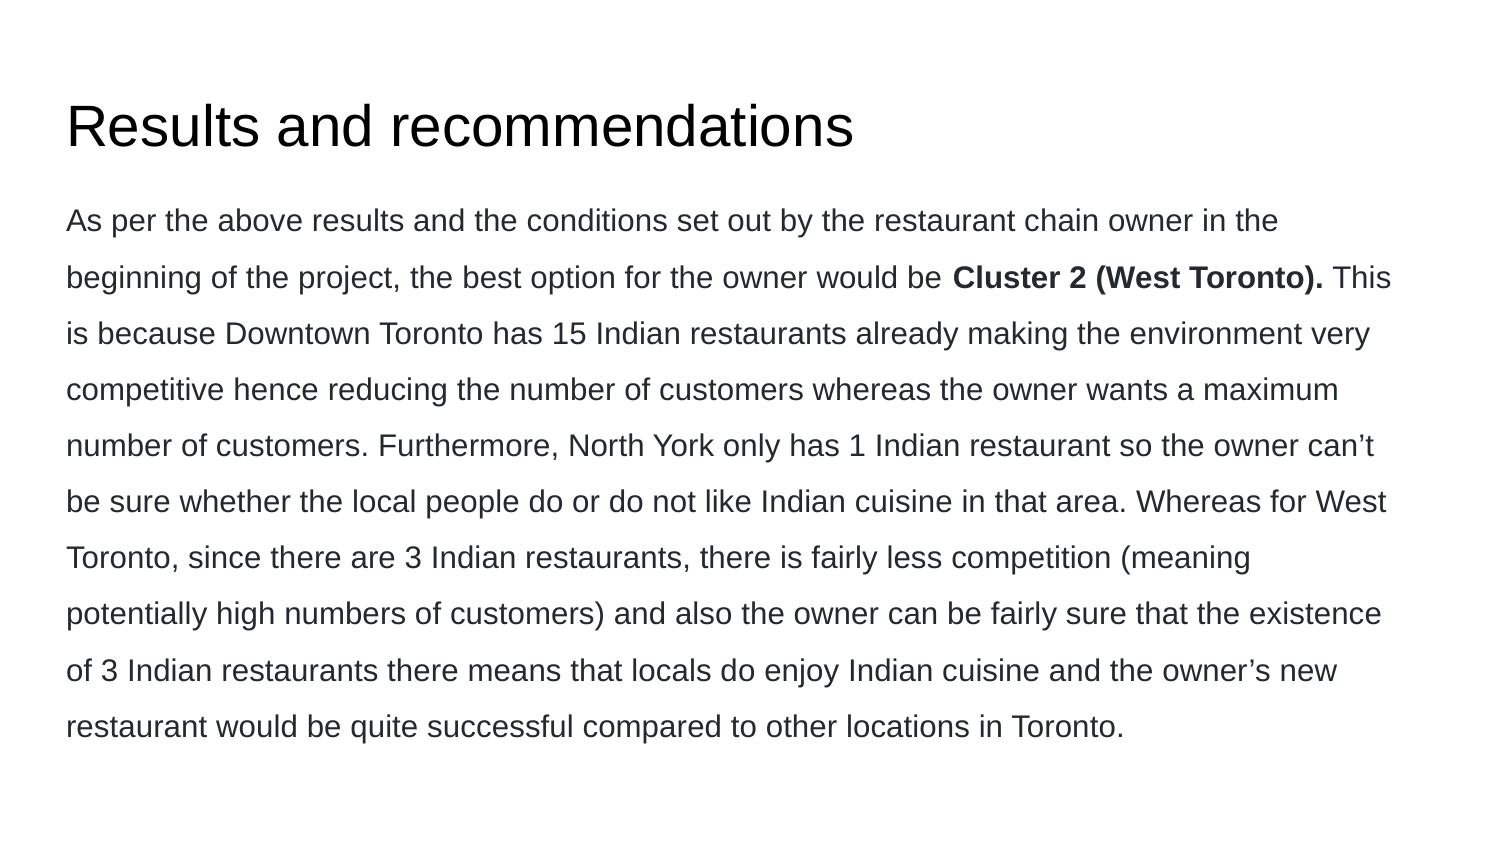

# Results and recommendations
As per the above results and the conditions set out by the restaurant chain owner in the beginning of the project, the best option for the owner would be Cluster 2 (West Toronto). This is because Downtown Toronto has 15 Indian restaurants already making the environment very competitive hence reducing the number of customers whereas the owner wants a maximum number of customers. Furthermore, North York only has 1 Indian restaurant so the owner can’t be sure whether the local people do or do not like Indian cuisine in that area. Whereas for West Toronto, since there are 3 Indian restaurants, there is fairly less competition (meaning potentially high numbers of customers) and also the owner can be fairly sure that the existence of 3 Indian restaurants there means that locals do enjoy Indian cuisine and the owner’s new restaurant would be quite successful compared to other locations in Toronto.